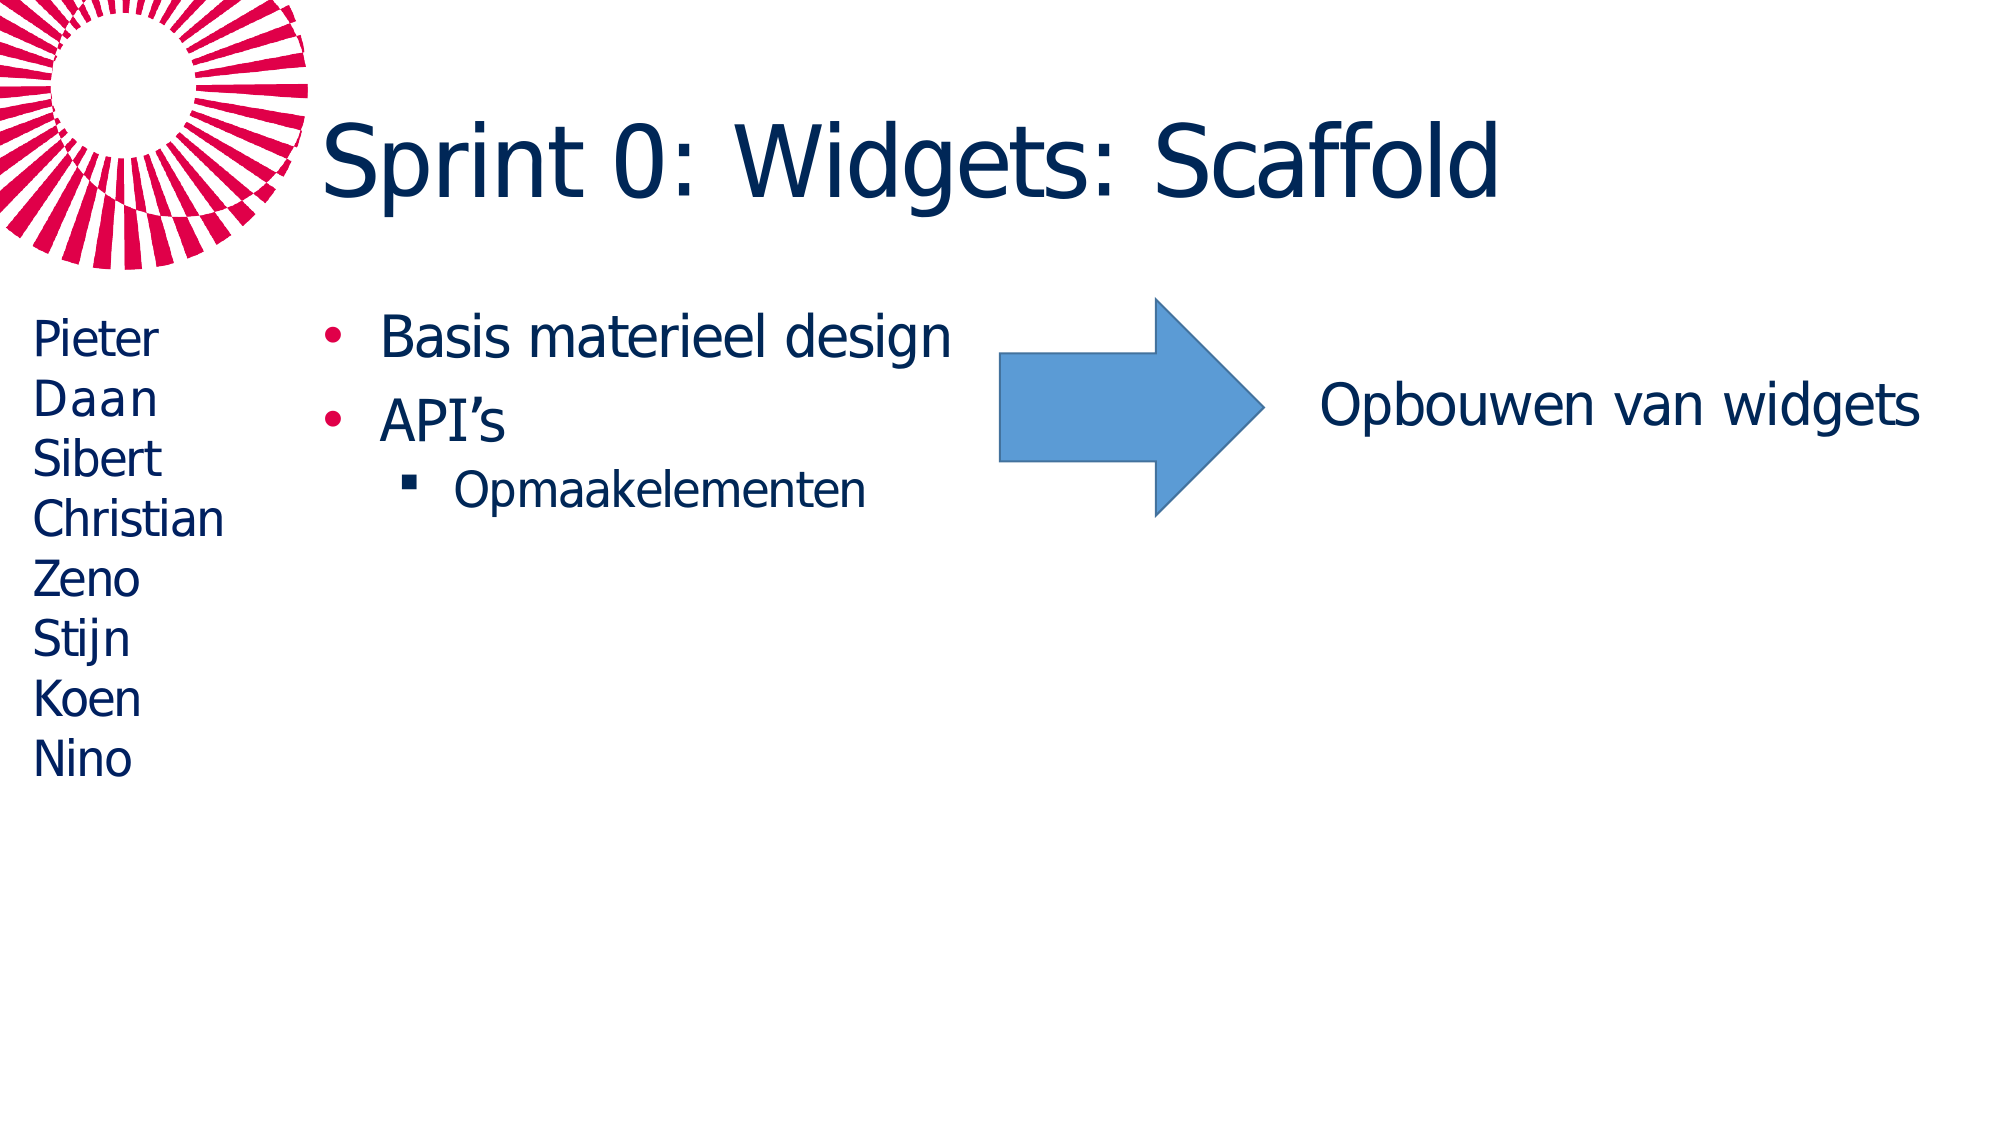

# Sprint 0: Widgets: Scaffold
Pieter
Daan
Sibert
Christian
Zeno
Stijn
Koen
Nino
Basis materieel design
API’s
Opmaakelementen

Opbouwen van widgets